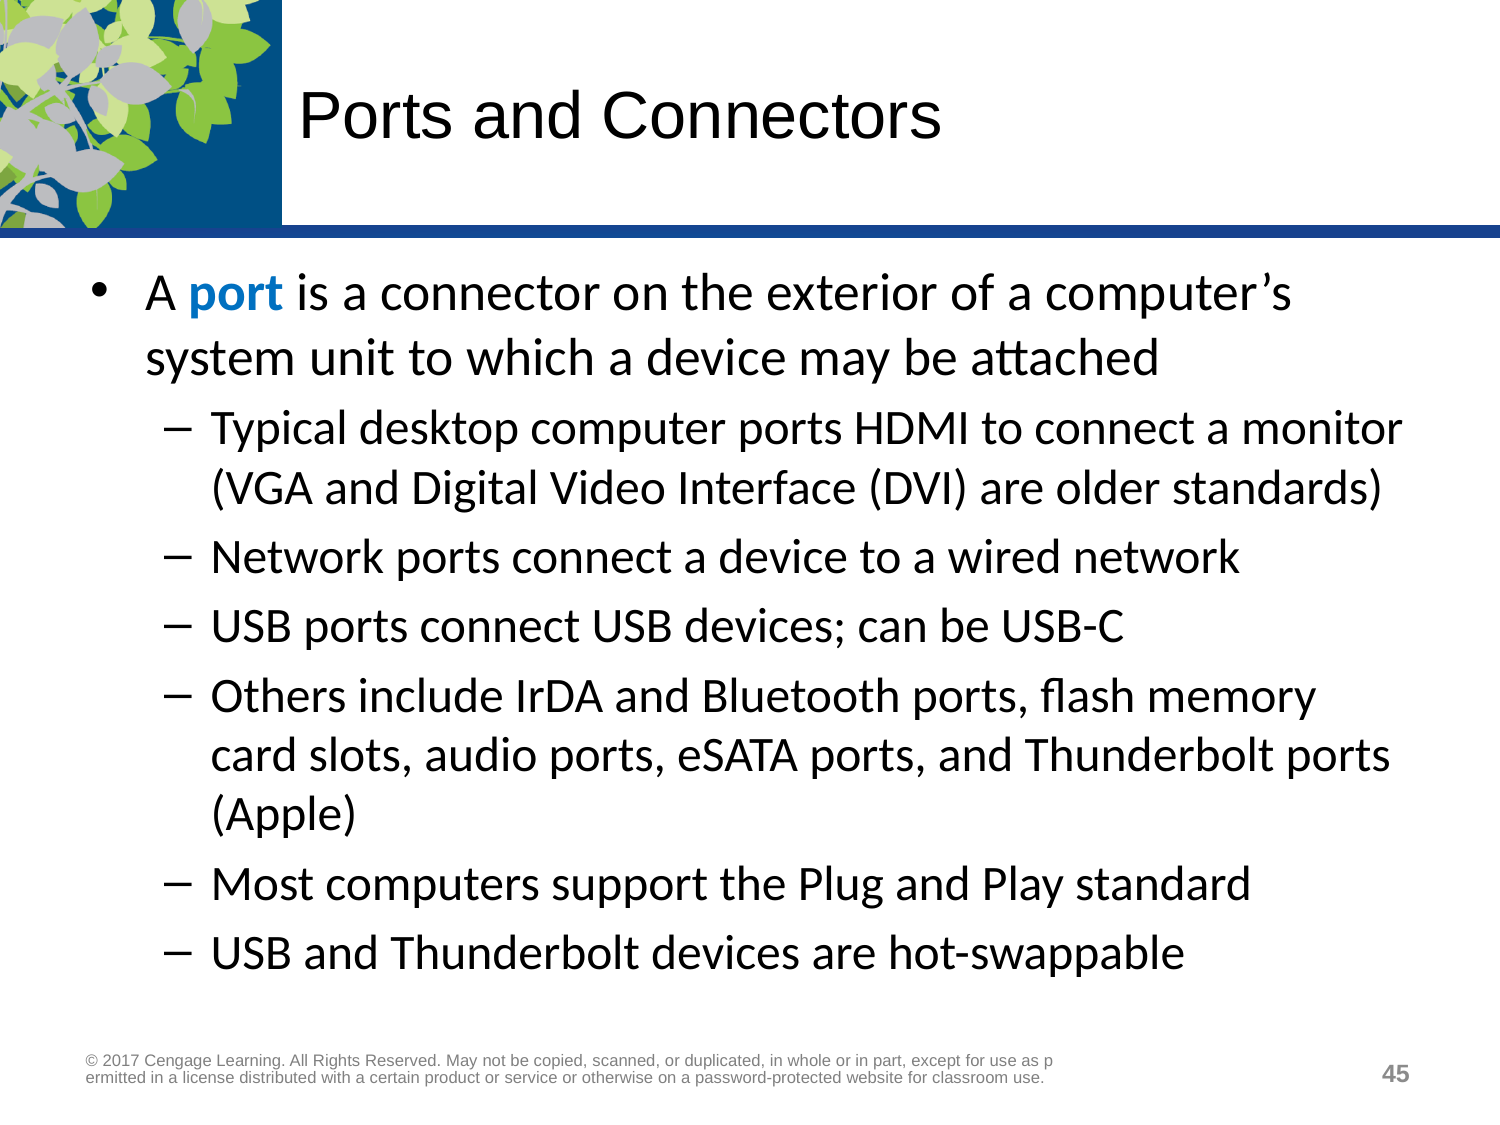

# Ports and Connectors
A port is a connector on the exterior of a computer’s system unit to which a device may be attached
Typical desktop computer ports HDMI to connect a monitor (VGA and Digital Video Interface (DVI) are older standards)
Network ports connect a device to a wired network
USB ports connect USB devices; can be USB-C
Others include IrDA and Bluetooth ports, flash memory card slots, audio ports, eSATA ports, and Thunderbolt ports (Apple)
Most computers support the Plug and Play standard
USB and Thunderbolt devices are hot-swappable

© 2017 Cengage Learning. All Rights Reserved. May not be copied, scanned, or duplicated, in whole or in part, except for use as permitted in a license distributed with a certain product or service or otherwise on a password-protected website for classroom use.
45